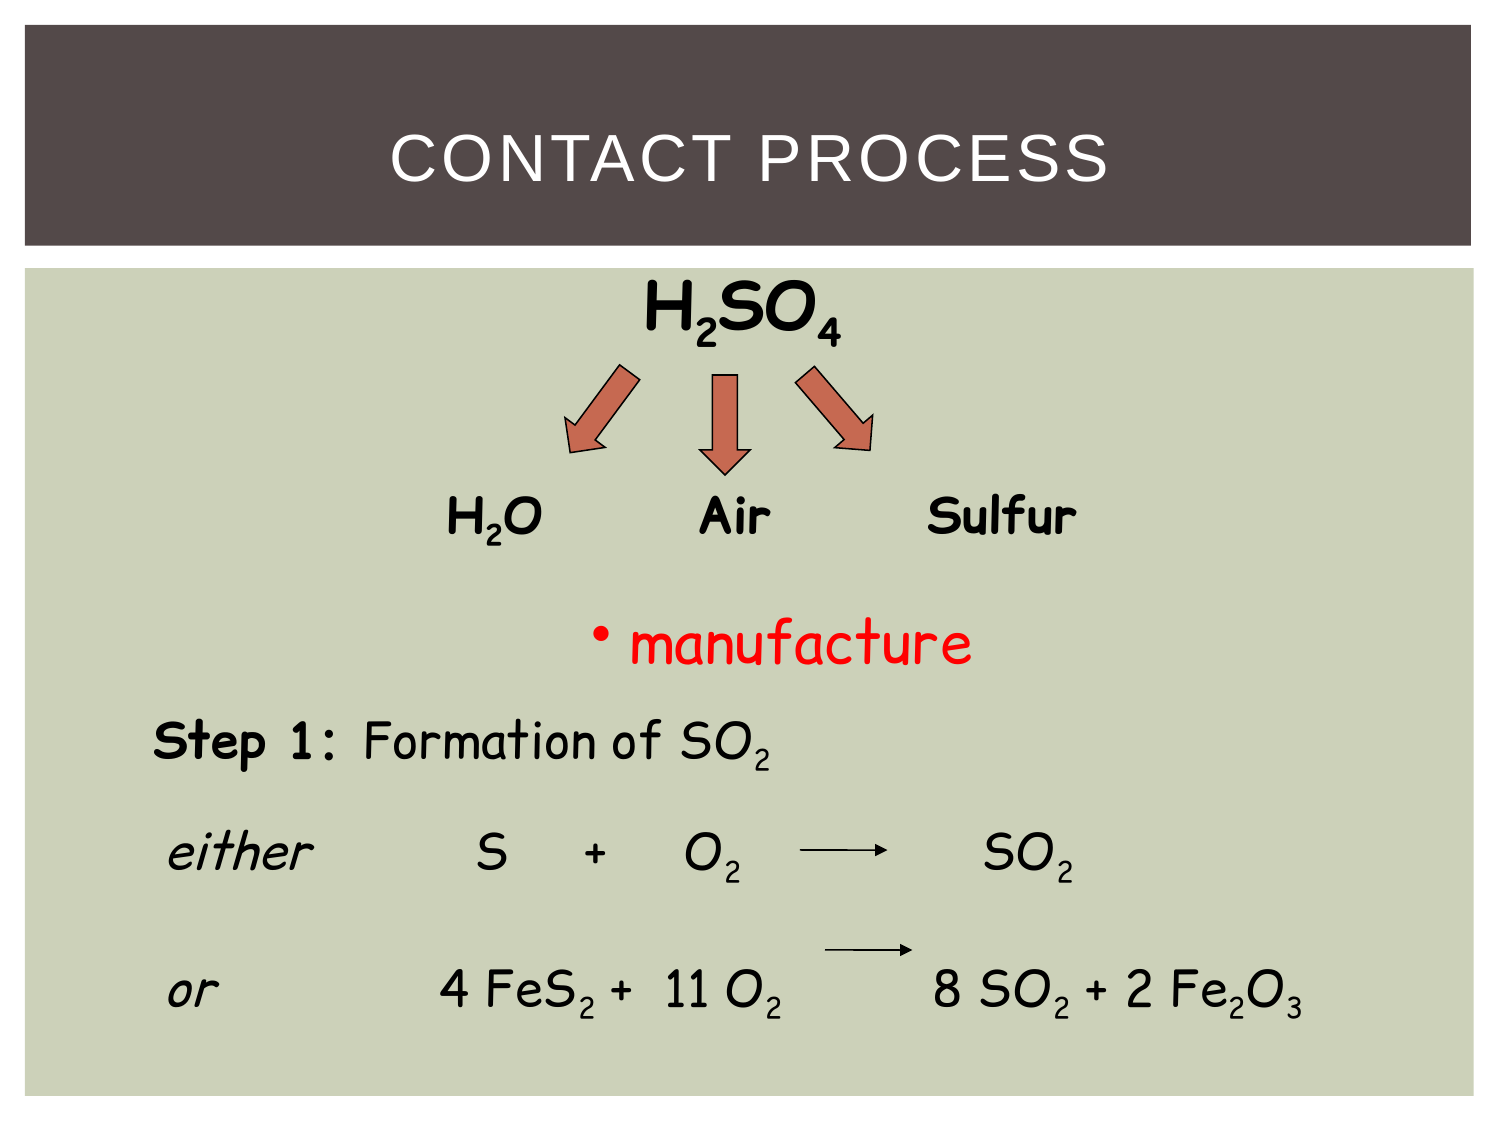

Contact process
H2SO4

H2O
Air
Sulfur
 manufacture
Step 1: Formation of SO2
either           S     +     O2                SO2

or               4 FeS2 +  11 O2          8 SO2 + 2 Fe2O3